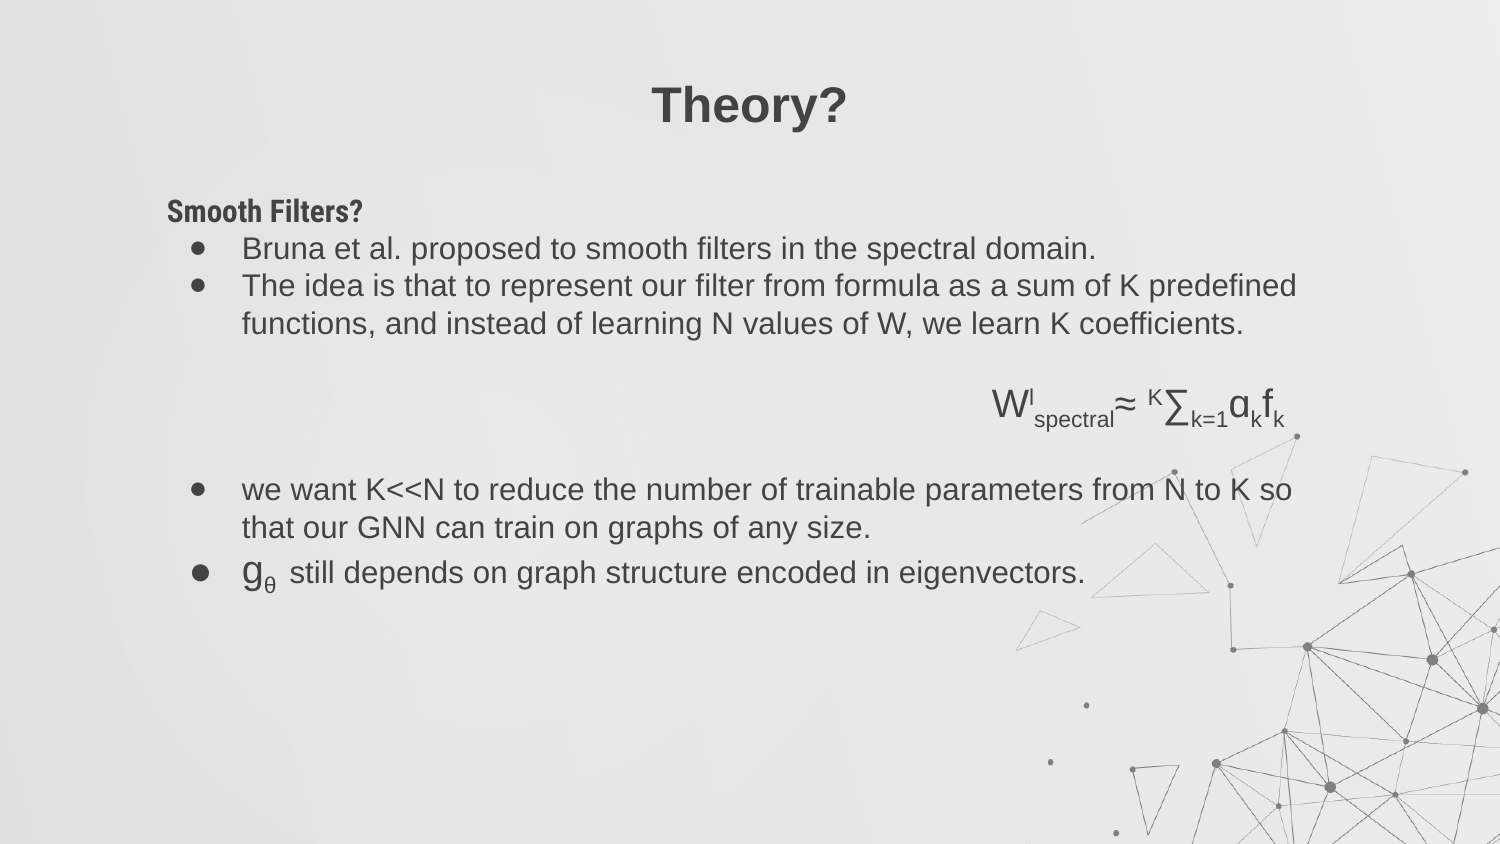

# Theory?
Smooth Filters?
Bruna et al. proposed to smooth filters in the spectral domain.
The idea is that to represent our filter from formula as a sum of K predefined functions, and instead of learning N values of W, we learn K coefficients.
					Wlspectral≈ K∑k=1ɑkfk
we want K<<N to reduce the number of trainable parameters from N to K so that our GNN can train on graphs of any size.
gθ  still depends on graph structure encoded in eigenvectors.